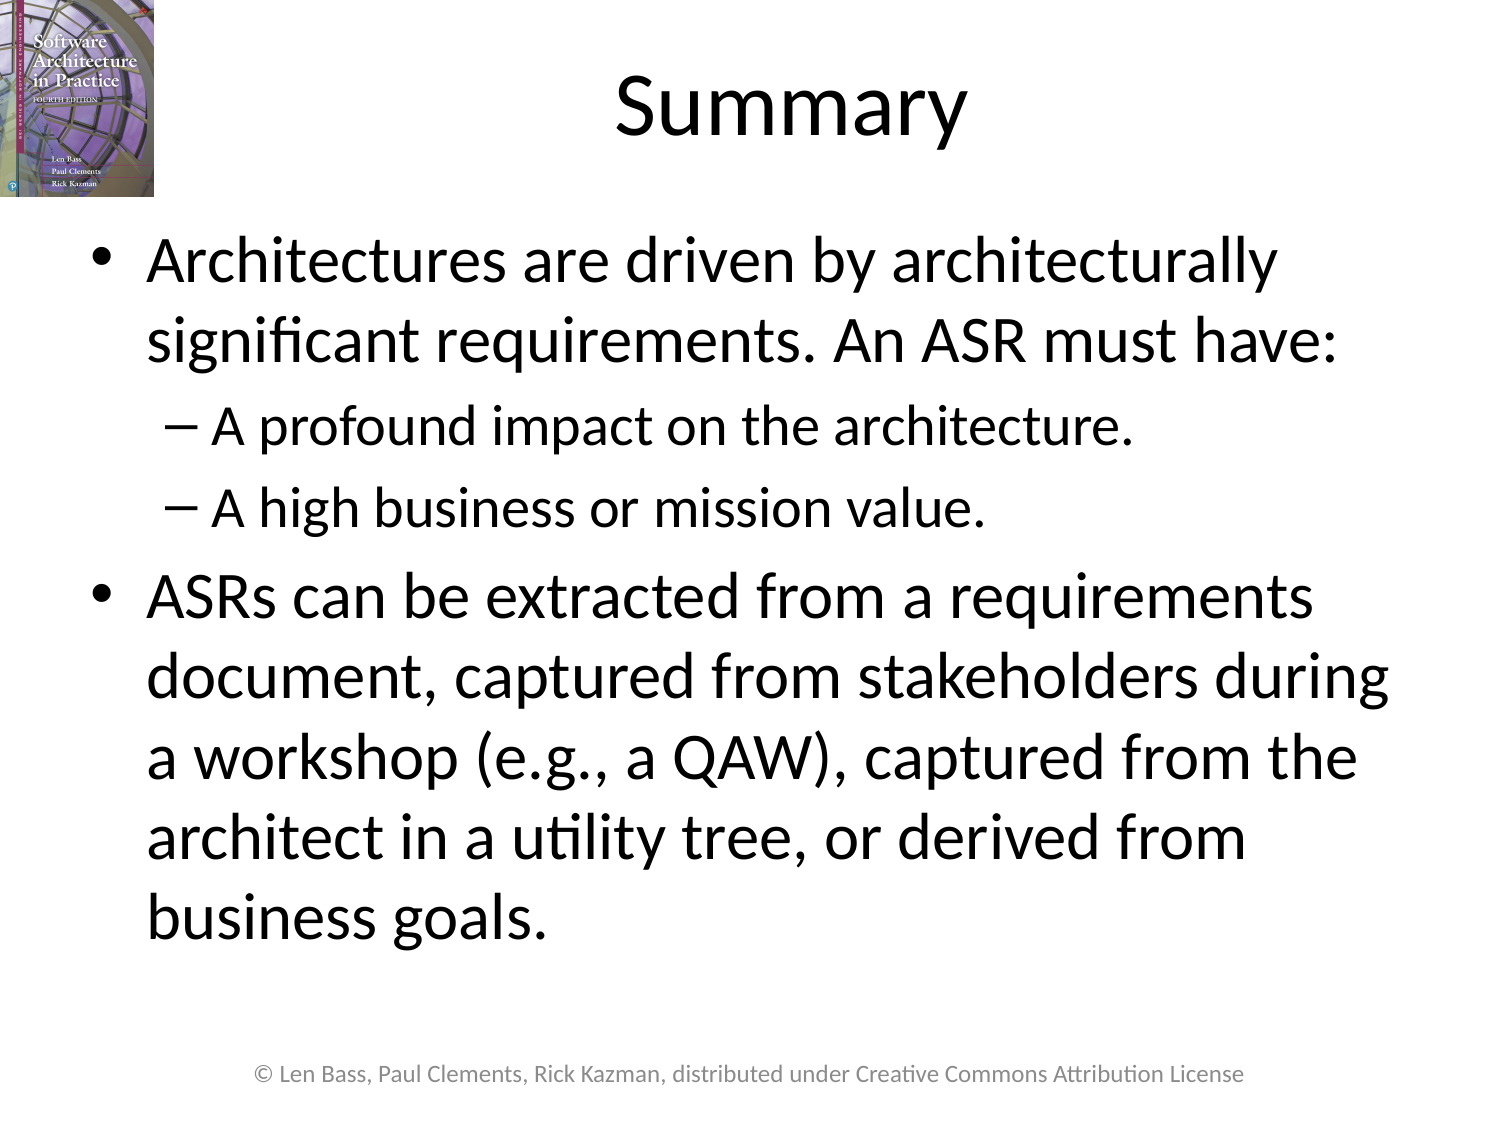

# Summary
Architectures are driven by architecturally significant requirements. An ASR must have:
A profound impact on the architecture.
A high business or mission value.
ASRs can be extracted from a requirements document, captured from stakeholders during a workshop (e.g., a QAW), captured from the architect in a utility tree, or derived from business goals.
© Len Bass, Paul Clements, Rick Kazman, distributed under Creative Commons Attribution License